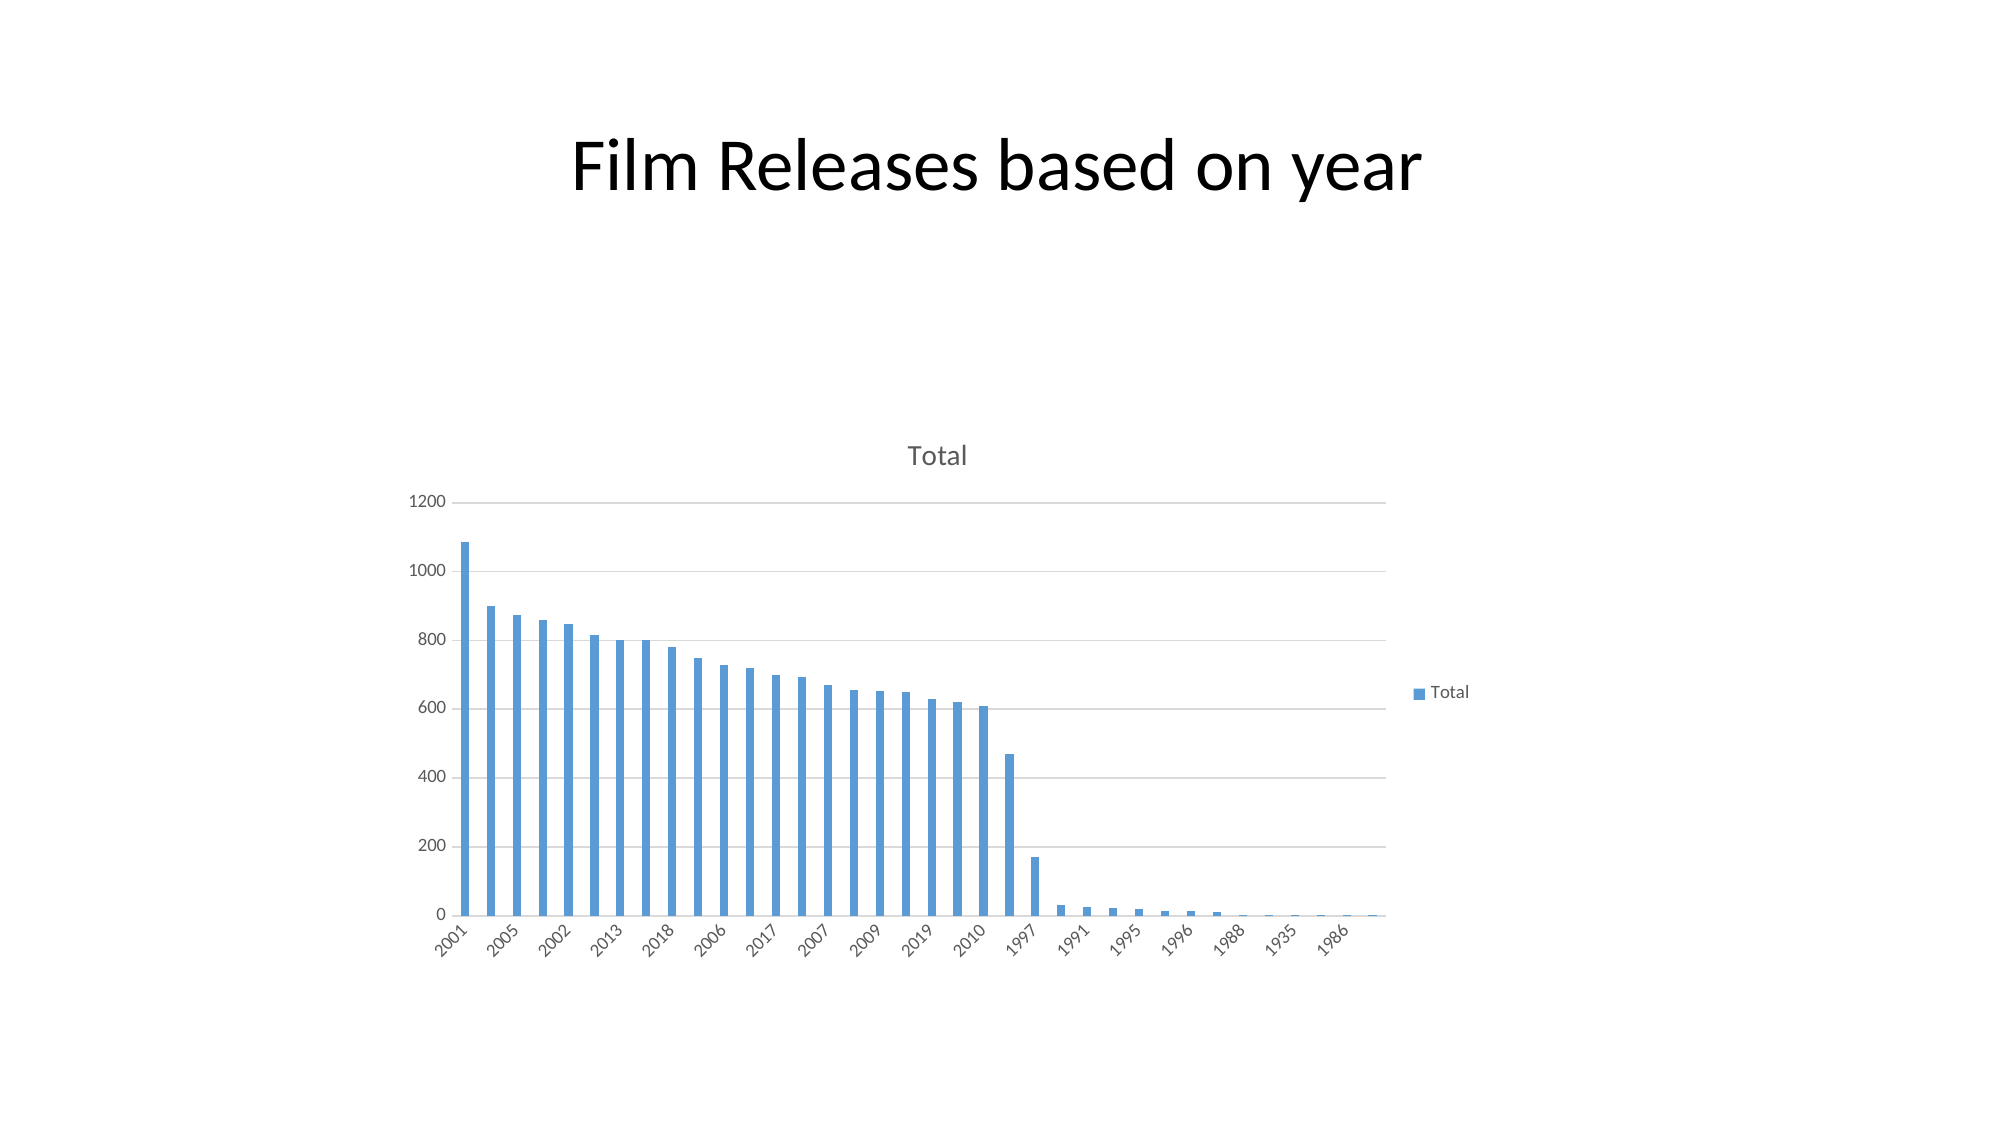

Film Releases based on year

### Chart:

| Category | Total |
|---|---|
| 2001 | 1087.0 |
| 2003 | 901.0 |
| 2005 | 873.0 |
| 2004 | 858.0 |
| 2002 | 849.0 |
| 2014 | 817.0 |
| 2013 | 801.0 |
| 2015 | 801.0 |
| 2018 | 782.0 |
| 2000 | 748.0 |
| 2006 | 728.0 |
| 2016 | 720.0 |
| 2017 | 699.0 |
| 2012 | 695.0 |
| 2007 | 672.0 |
| 2008 | 657.0 |
| 2009 | 653.0 |
| 2011 | 649.0 |
| 2019 | 630.0 |
| 1999 | 621.0 |
| 2010 | 608.0 |
| 1998 | 471.0 |
| 1997 | 170.0 |
| 1992 | 31.0 |
| 1991 | 26.0 |
| 1994 | 24.0 |
| 1995 | 19.0 |
| 1993 | 15.0 |
| 1996 | 13.0 |
| 1990 | 11.0 |
| 1988 | 3.0 |
| <06-06-1935 | 2.0 |
| 1935 | 1.0 |
| 1989 | 1.0 |
| 1986 | 1.0 |
| 1987 | 1.0 |